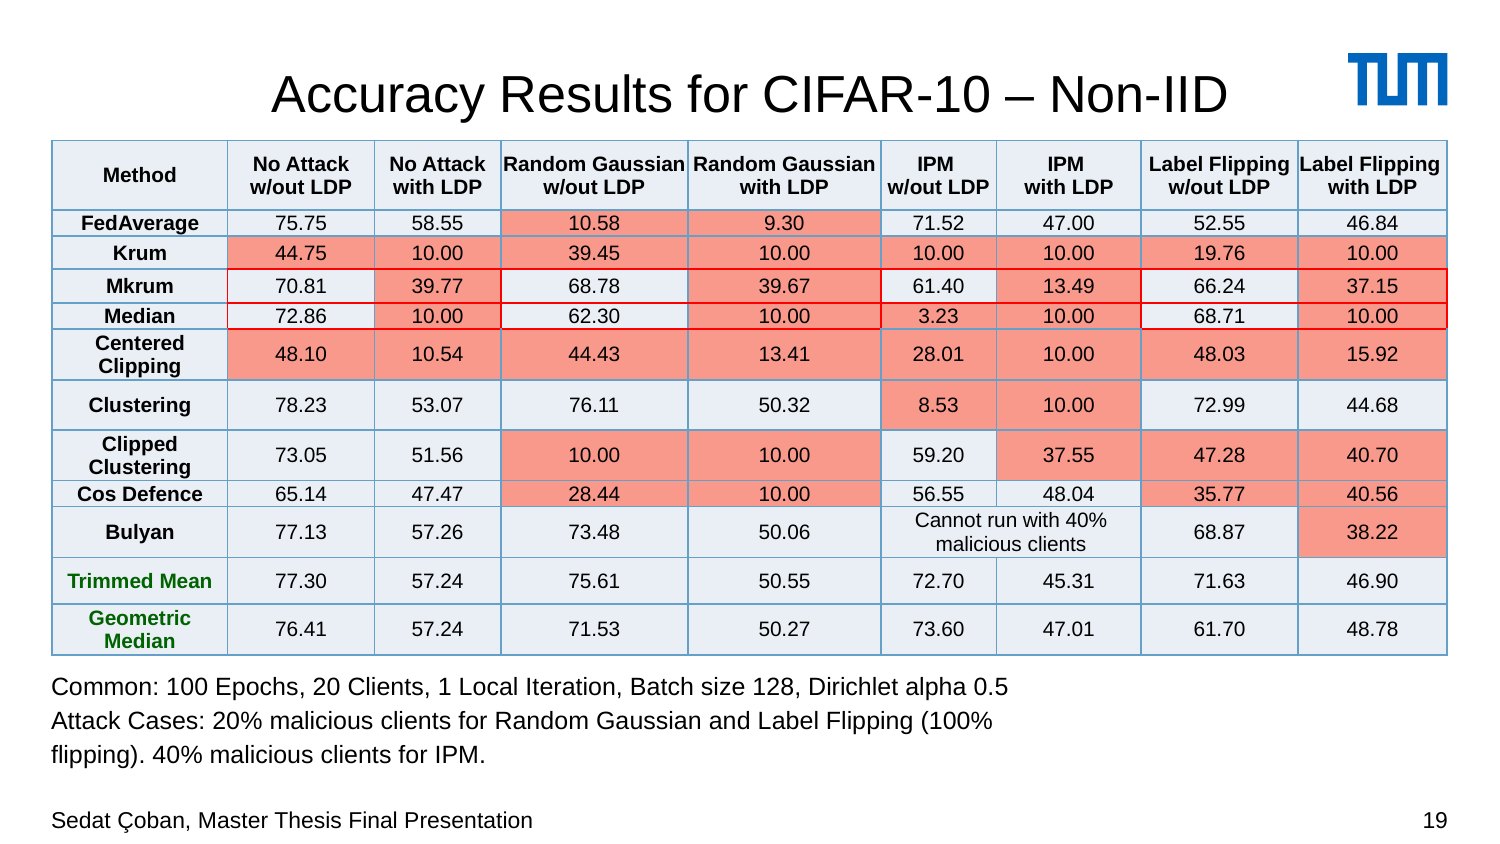

# Accuracy Results for CIFAR-10 – Non-IID
| Method | No Attack w/out LDP | No Attack with LDP | Random Gaussian w/out LDP | Random Gaussian with LDP | IPM w/out LDP | IPM with LDP | Label Flipping w/out LDP | Label Flipping with LDP |
| --- | --- | --- | --- | --- | --- | --- | --- | --- |
| FedAverage | 75.75 | 58.55 | 10.58 | 9.30 | 71.52 | 47.00 | 52.55 | 46.84 |
| Krum | 44.75 | 10.00 | 39.45 | 10.00 | 10.00 | 10.00 | 19.76 | 10.00 |
| Mkrum | 70.81 | 39.77 | 68.78 | 39.67 | 61.40 | 13.49 | 66.24 | 37.15 |
| Median | 72.86 | 10.00 | 62.30 | 10.00 | 3.23 | 10.00 | 68.71 | 10.00 |
| Centered Clipping | 48.10 | 10.54 | 44.43 | 13.41 | 28.01 | 10.00 | 48.03 | 15.92 |
| Clustering | 78.23 | 53.07 | 76.11 | 50.32 | 8.53 | 10.00 | 72.99 | 44.68 |
| Clipped Clustering | 73.05 | 51.56 | 10.00 | 10.00 | 59.20 | 37.55 | 47.28 | 40.70 |
| Cos Defence | 65.14 | 47.47 | 28.44 | 10.00 | 56.55 | 48.04 | 35.77 | 40.56 |
| Bulyan | 77.13 | 57.26 | 73.48 | 50.06 | Cannot run with 40% malicious clients |  | 68.87 | 38.22 |
| Trimmed Mean | 77.30 | 57.24 | 75.61 | 50.55 | 72.70 | 45.31 | 71.63 | 46.90 |
| Geometric Median | 76.41 | 57.24 | 71.53 | 50.27 | 73.60 | 47.01 | 61.70 | 48.78 |

Common: 100 Epochs, 20 Clients, 1 Local Iteration, Batch size 128, Dirichlet alpha 0.5
Attack Cases: 20% malicious clients for Random Gaussian and Label Flipping (100%  flipping). 40% malicious clients for IPM.
Sedat Çoban, Master Thesis Final Presentation
19